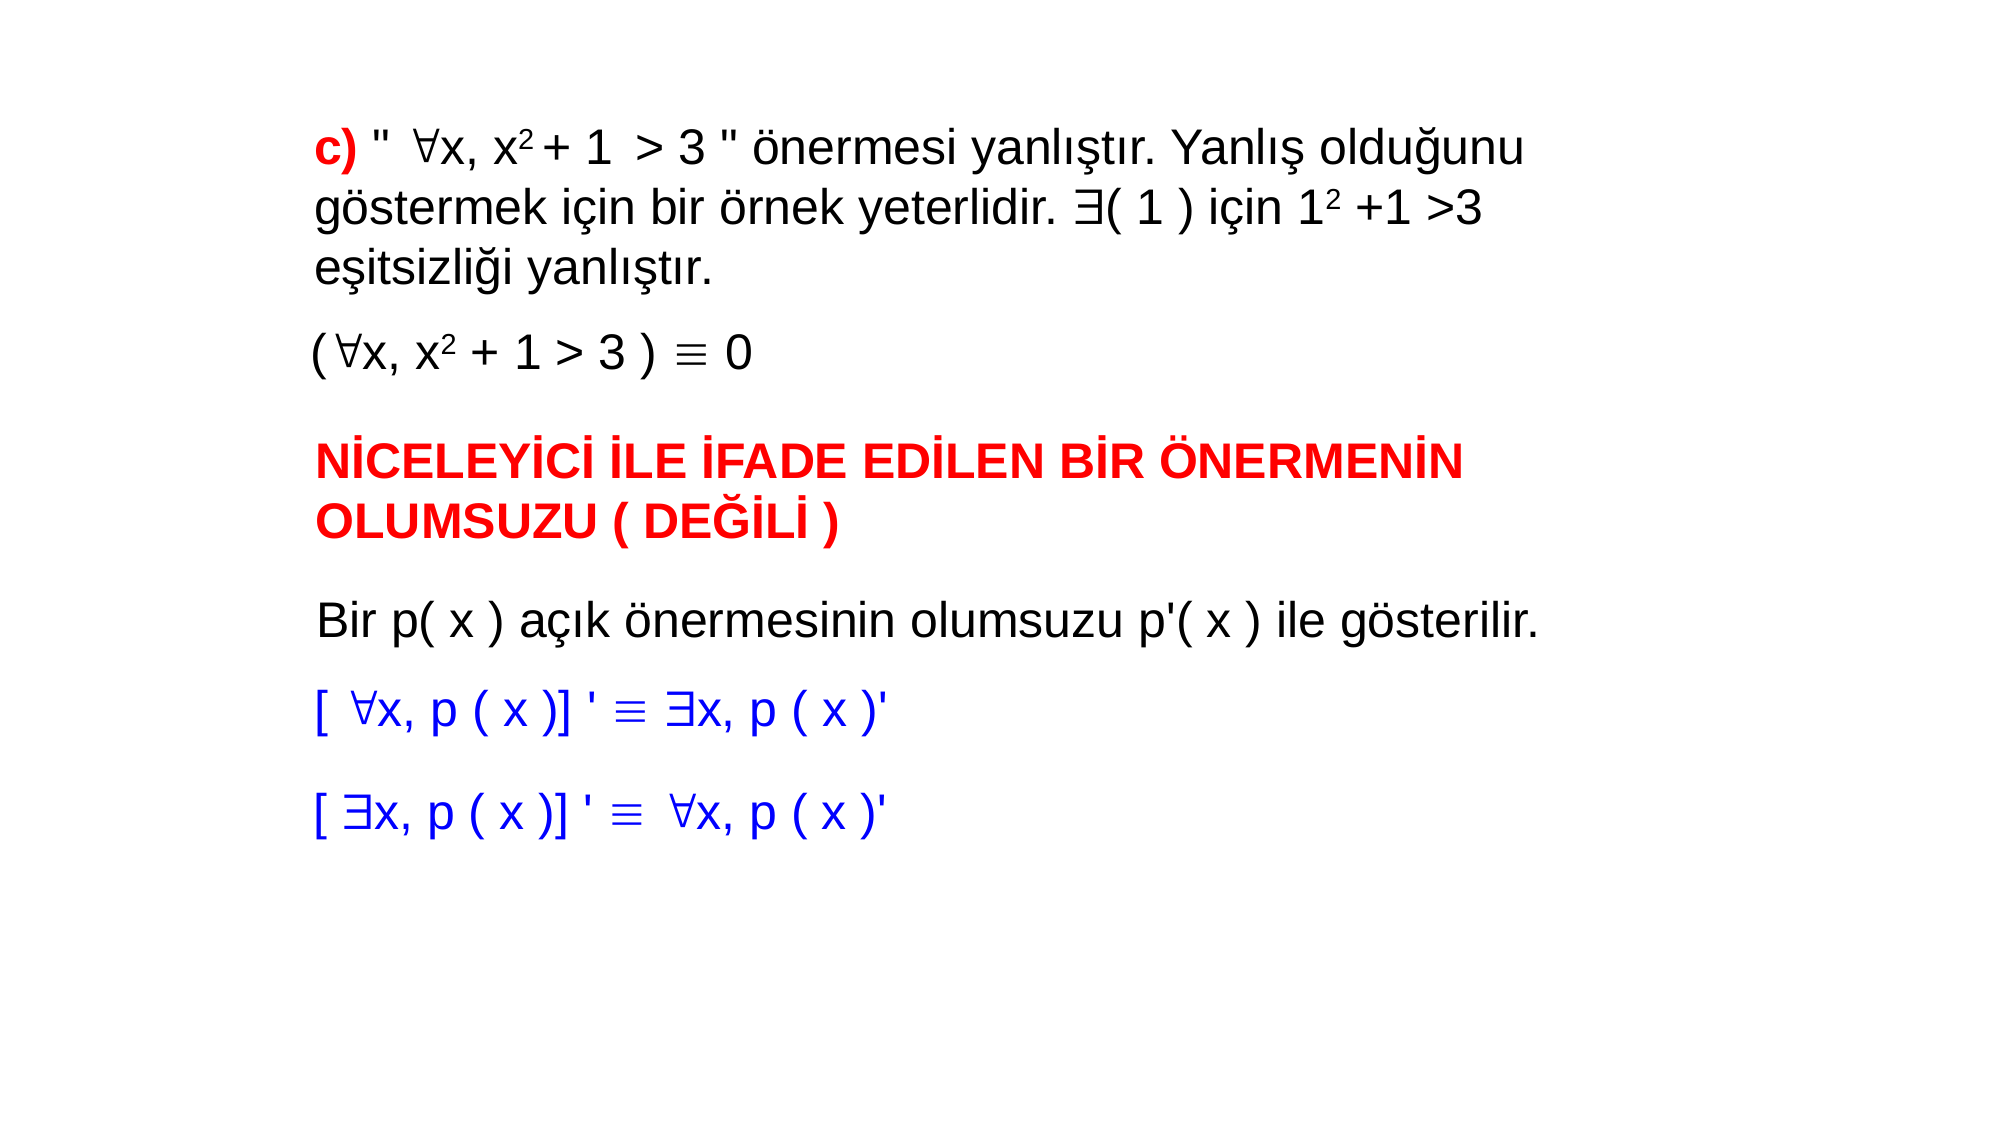

c) " ∀x, x2 + 1  > 3 " önermesi yanlıştır. Yanlış olduğunu göstermek için bir örnek yeterlidir. ∃( 1 ) için 12 +1 >3 eşitsizliği yanlıştır.
(∀x, x2 + 1 > 3 ) ≡ 0
NİCELEYİCİ İLE İFADE EDİLEN BİR ÖNERMENİN OLUMSUZU ( DEĞİLİ )
Bir p( x ) açık önermesinin olumsuzu p'( x ) ile gösterilir.
[ ∀x, p ( x )] ' ≡ ∃x, p ( x )'
[ ∃x, p ( x )] ' ≡ ∀x, p ( x )'